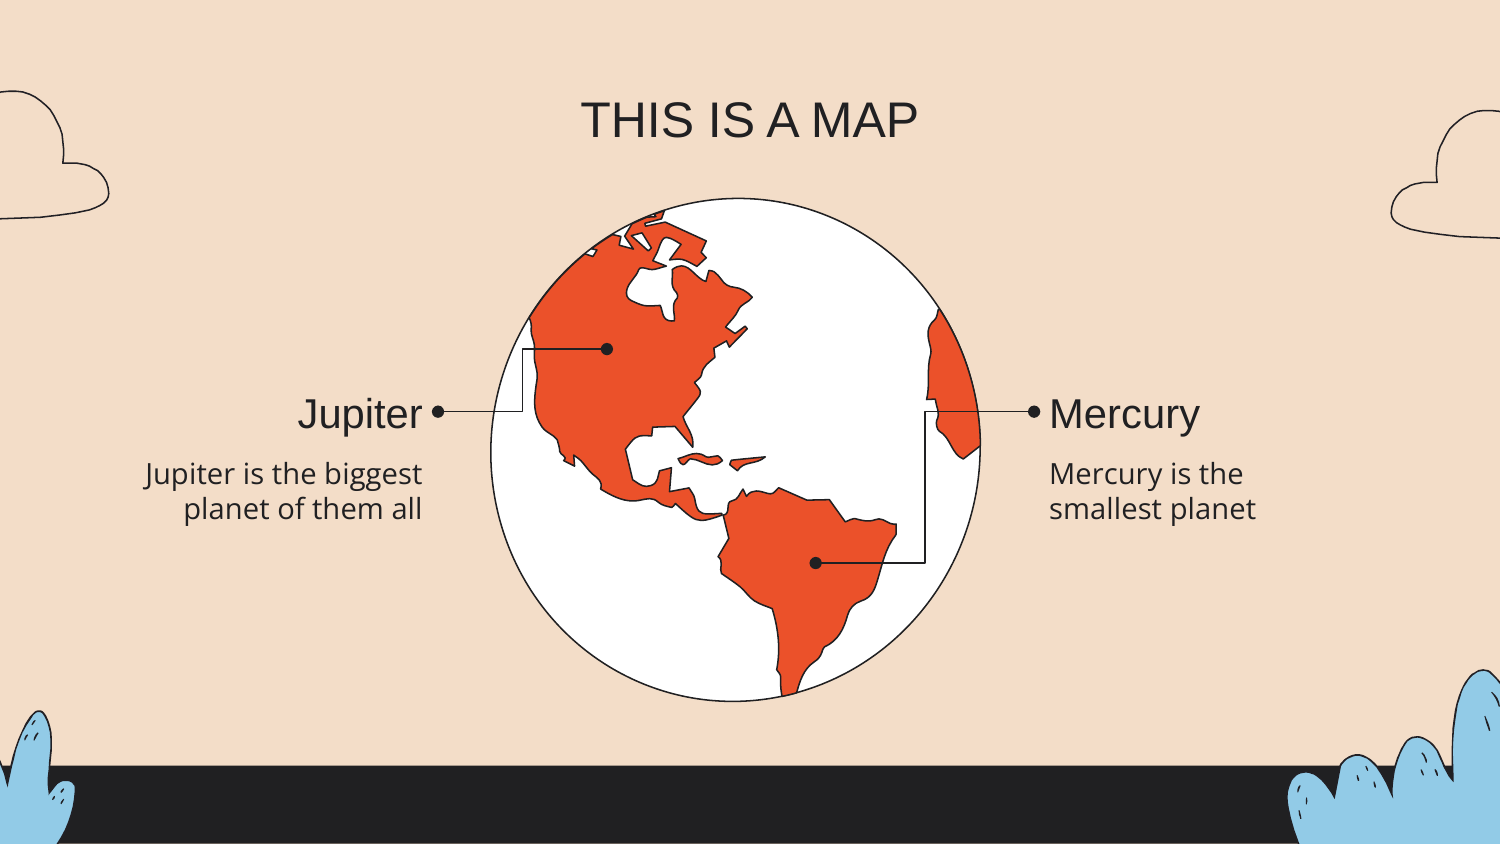

# THIS IS A MAP

Jupiter
Mercury
Jupiter is the biggest planet of them all
Mercury is the smallest planet